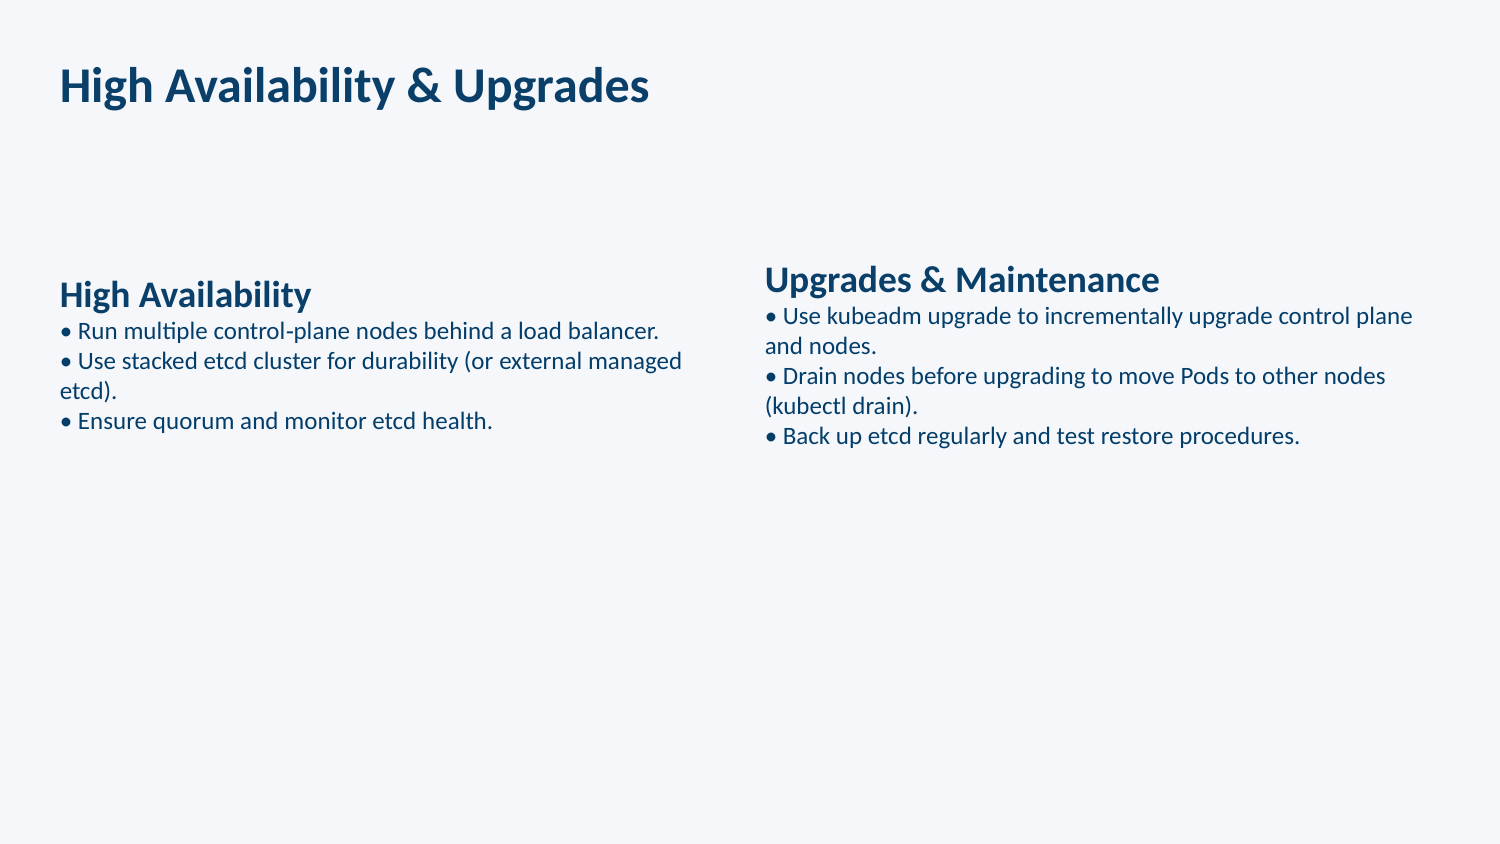

High Availability & Upgrades
High Availability
• Run multiple control‑plane nodes behind a load balancer.
• Use stacked etcd cluster for durability (or external managed etcd).
• Ensure quorum and monitor etcd health.
Upgrades & Maintenance
• Use kubeadm upgrade to incrementally upgrade control plane and nodes.
• Drain nodes before upgrading to move Pods to other nodes (kubectl drain).
• Back up etcd regularly and test restore procedures.